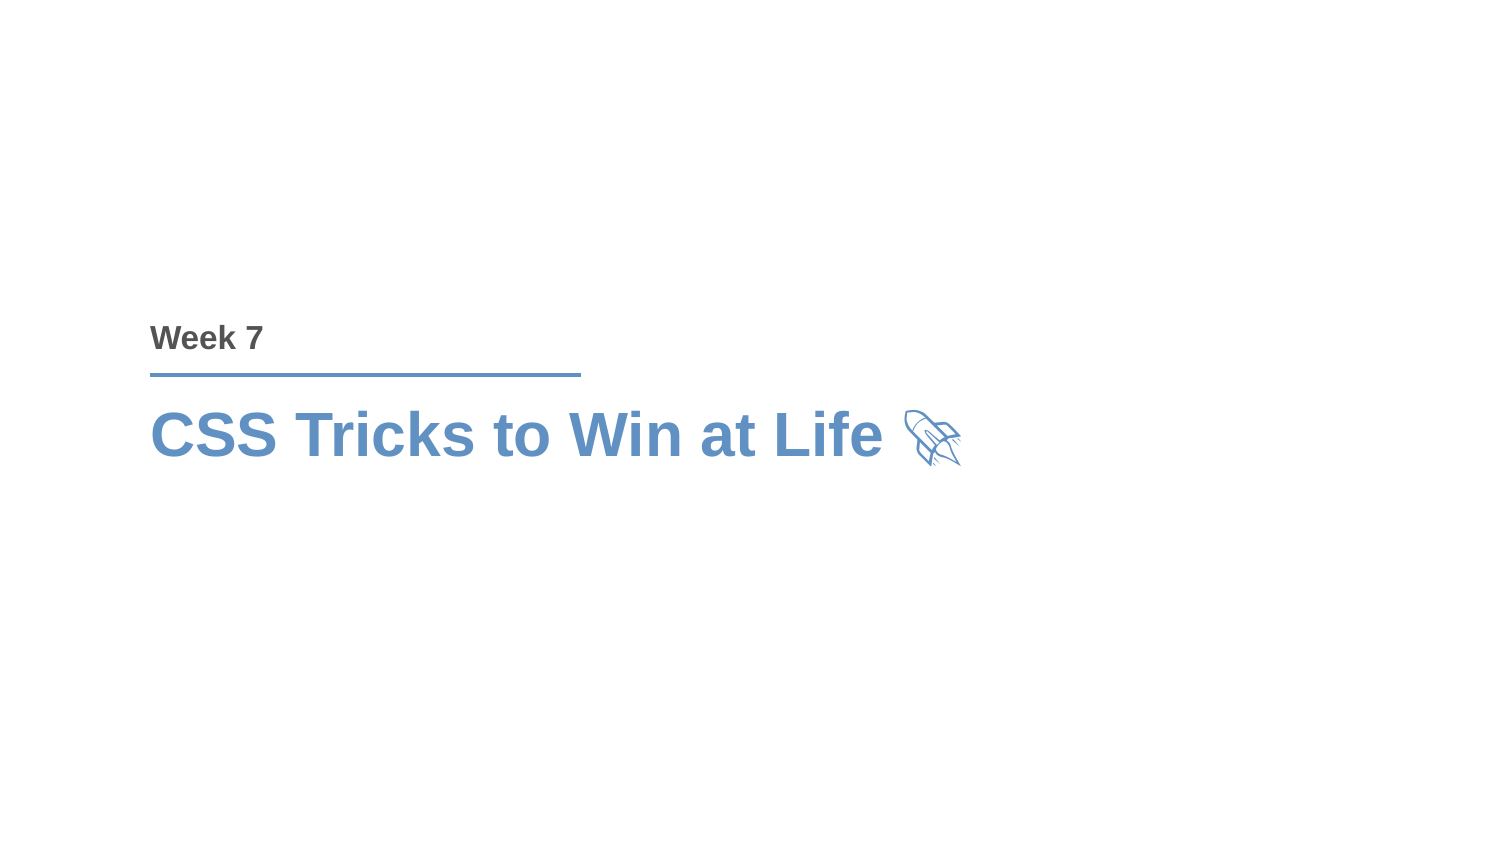

Week 7
# CSS Tricks to Win at Life 🚀